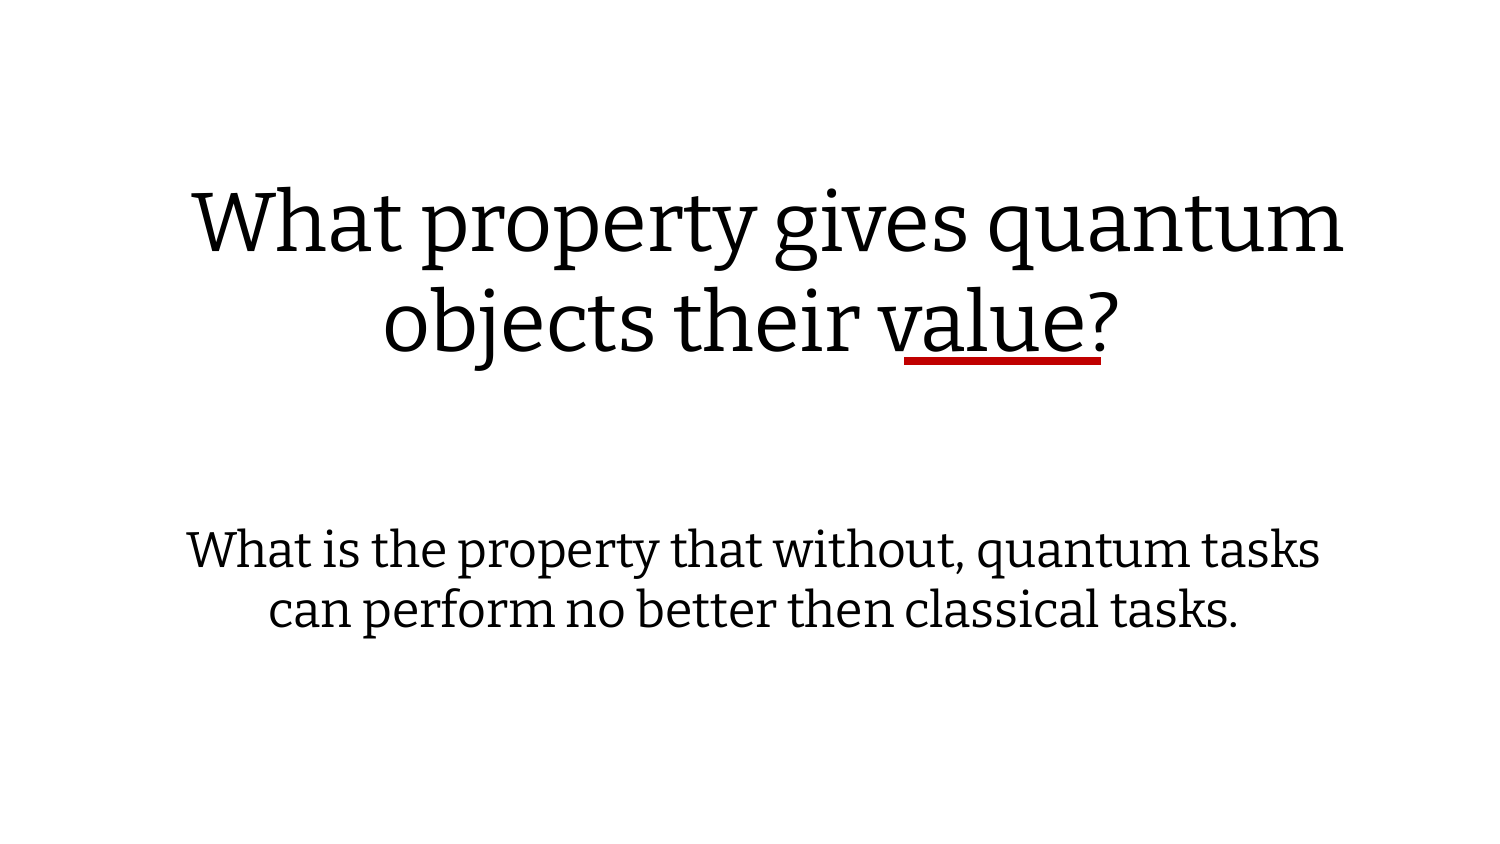

What property gives quantum objects their value?
What is the property that without, quantum tasks can perform no better then classical tasks.